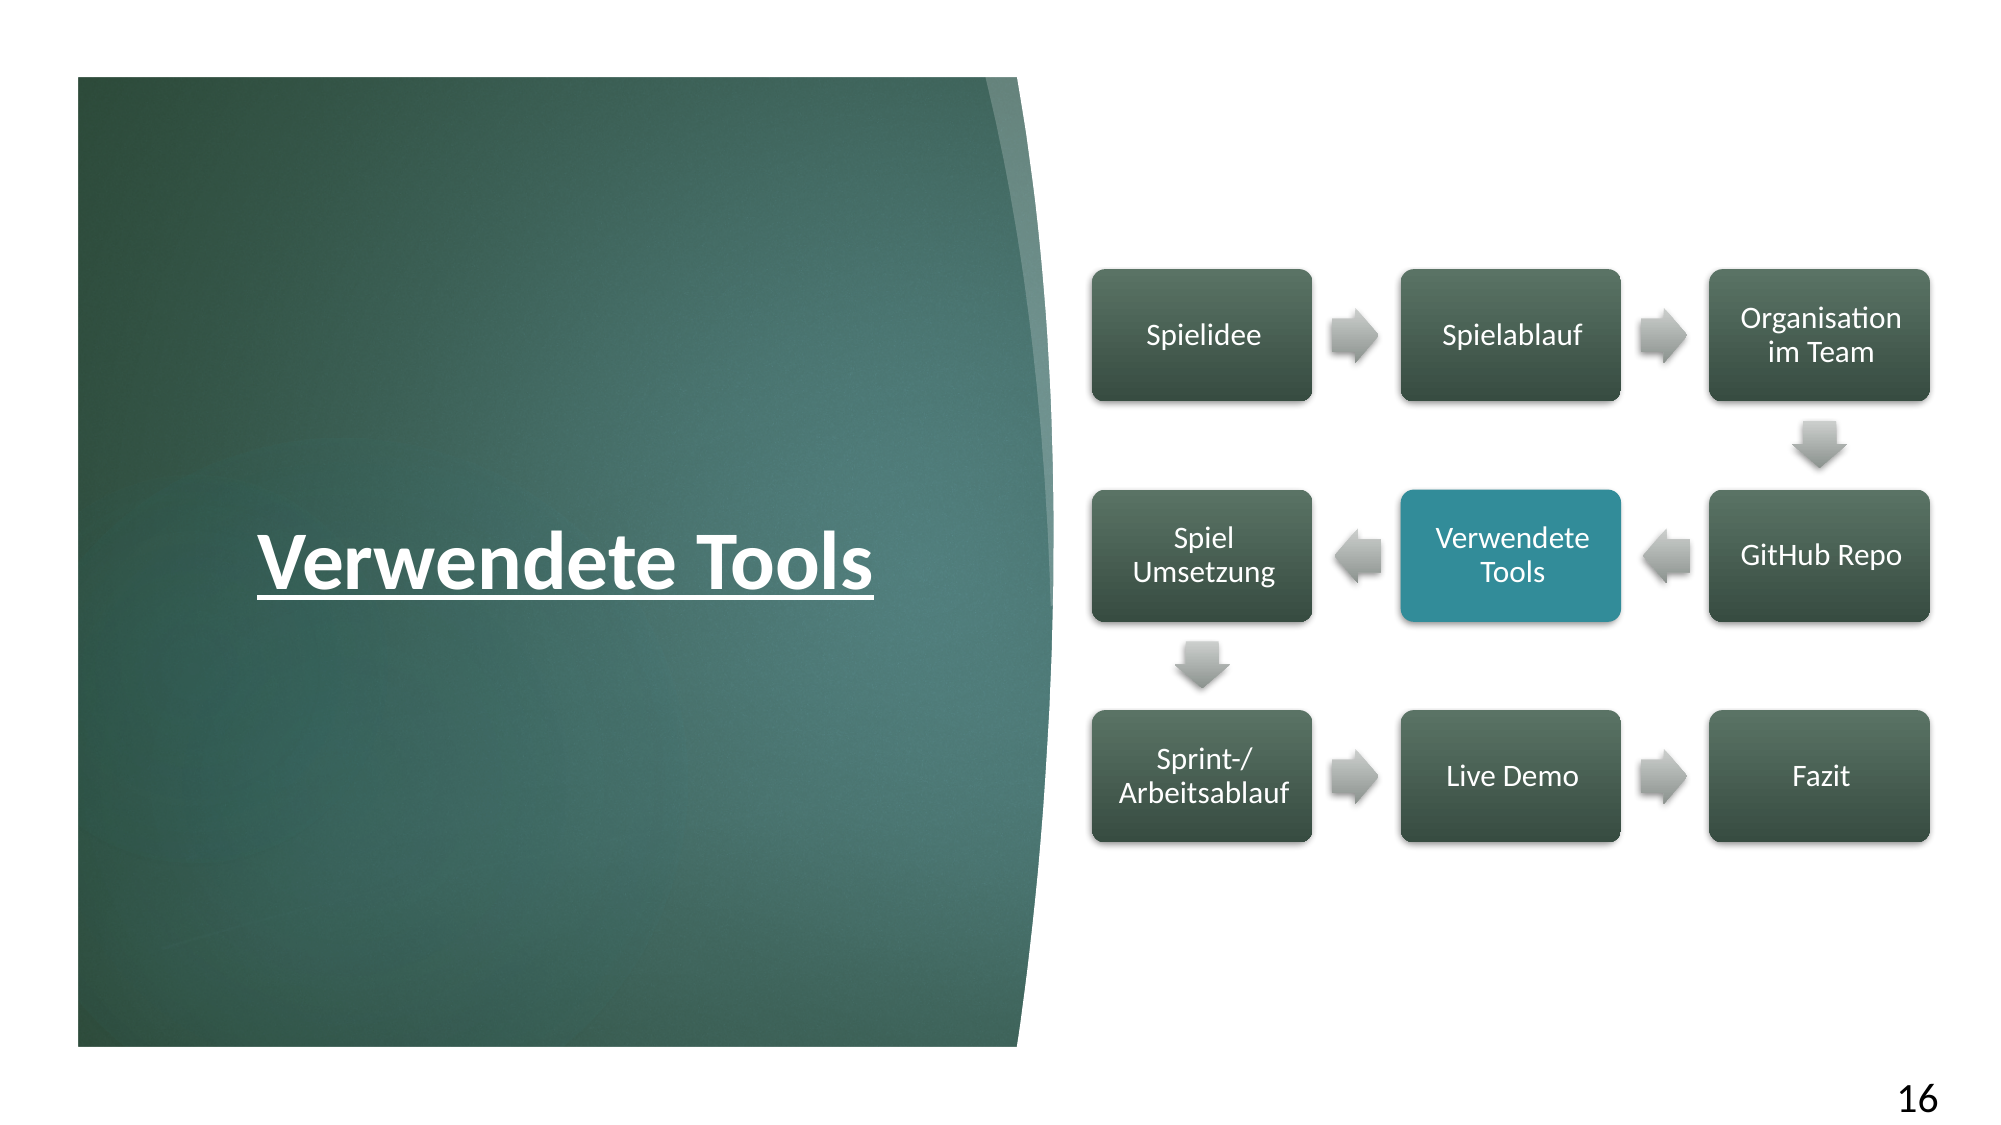

# Verwendete Tools
Spielidee

Spielablauf

Organisation im Team

GitHub Repo

Verwendete Tools

Spiel Umsetzung

Sprint-/Arbeitsablauf

Live Demo

Fazit
16